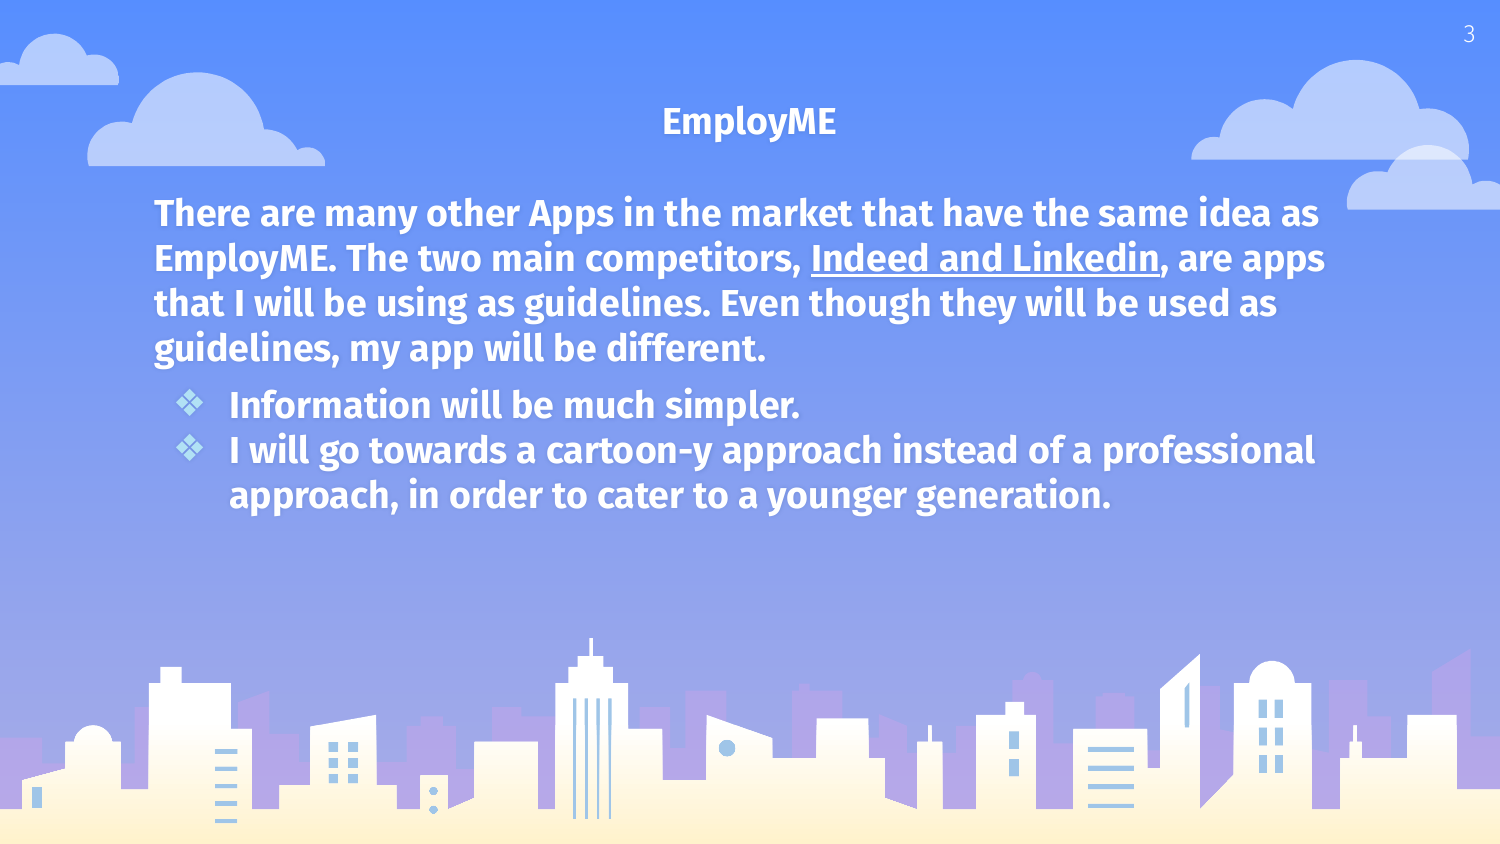

3
EmployME
There are many other Apps in the market that have the same idea as EmployME. The two main competitors, Indeed and Linkedin, are apps that I will be using as guidelines. Even though they will be used as guidelines, my app will be different.
Information will be much simpler.
I will go towards a cartoon-y approach instead of a professional approach, in order to cater to a younger generation.